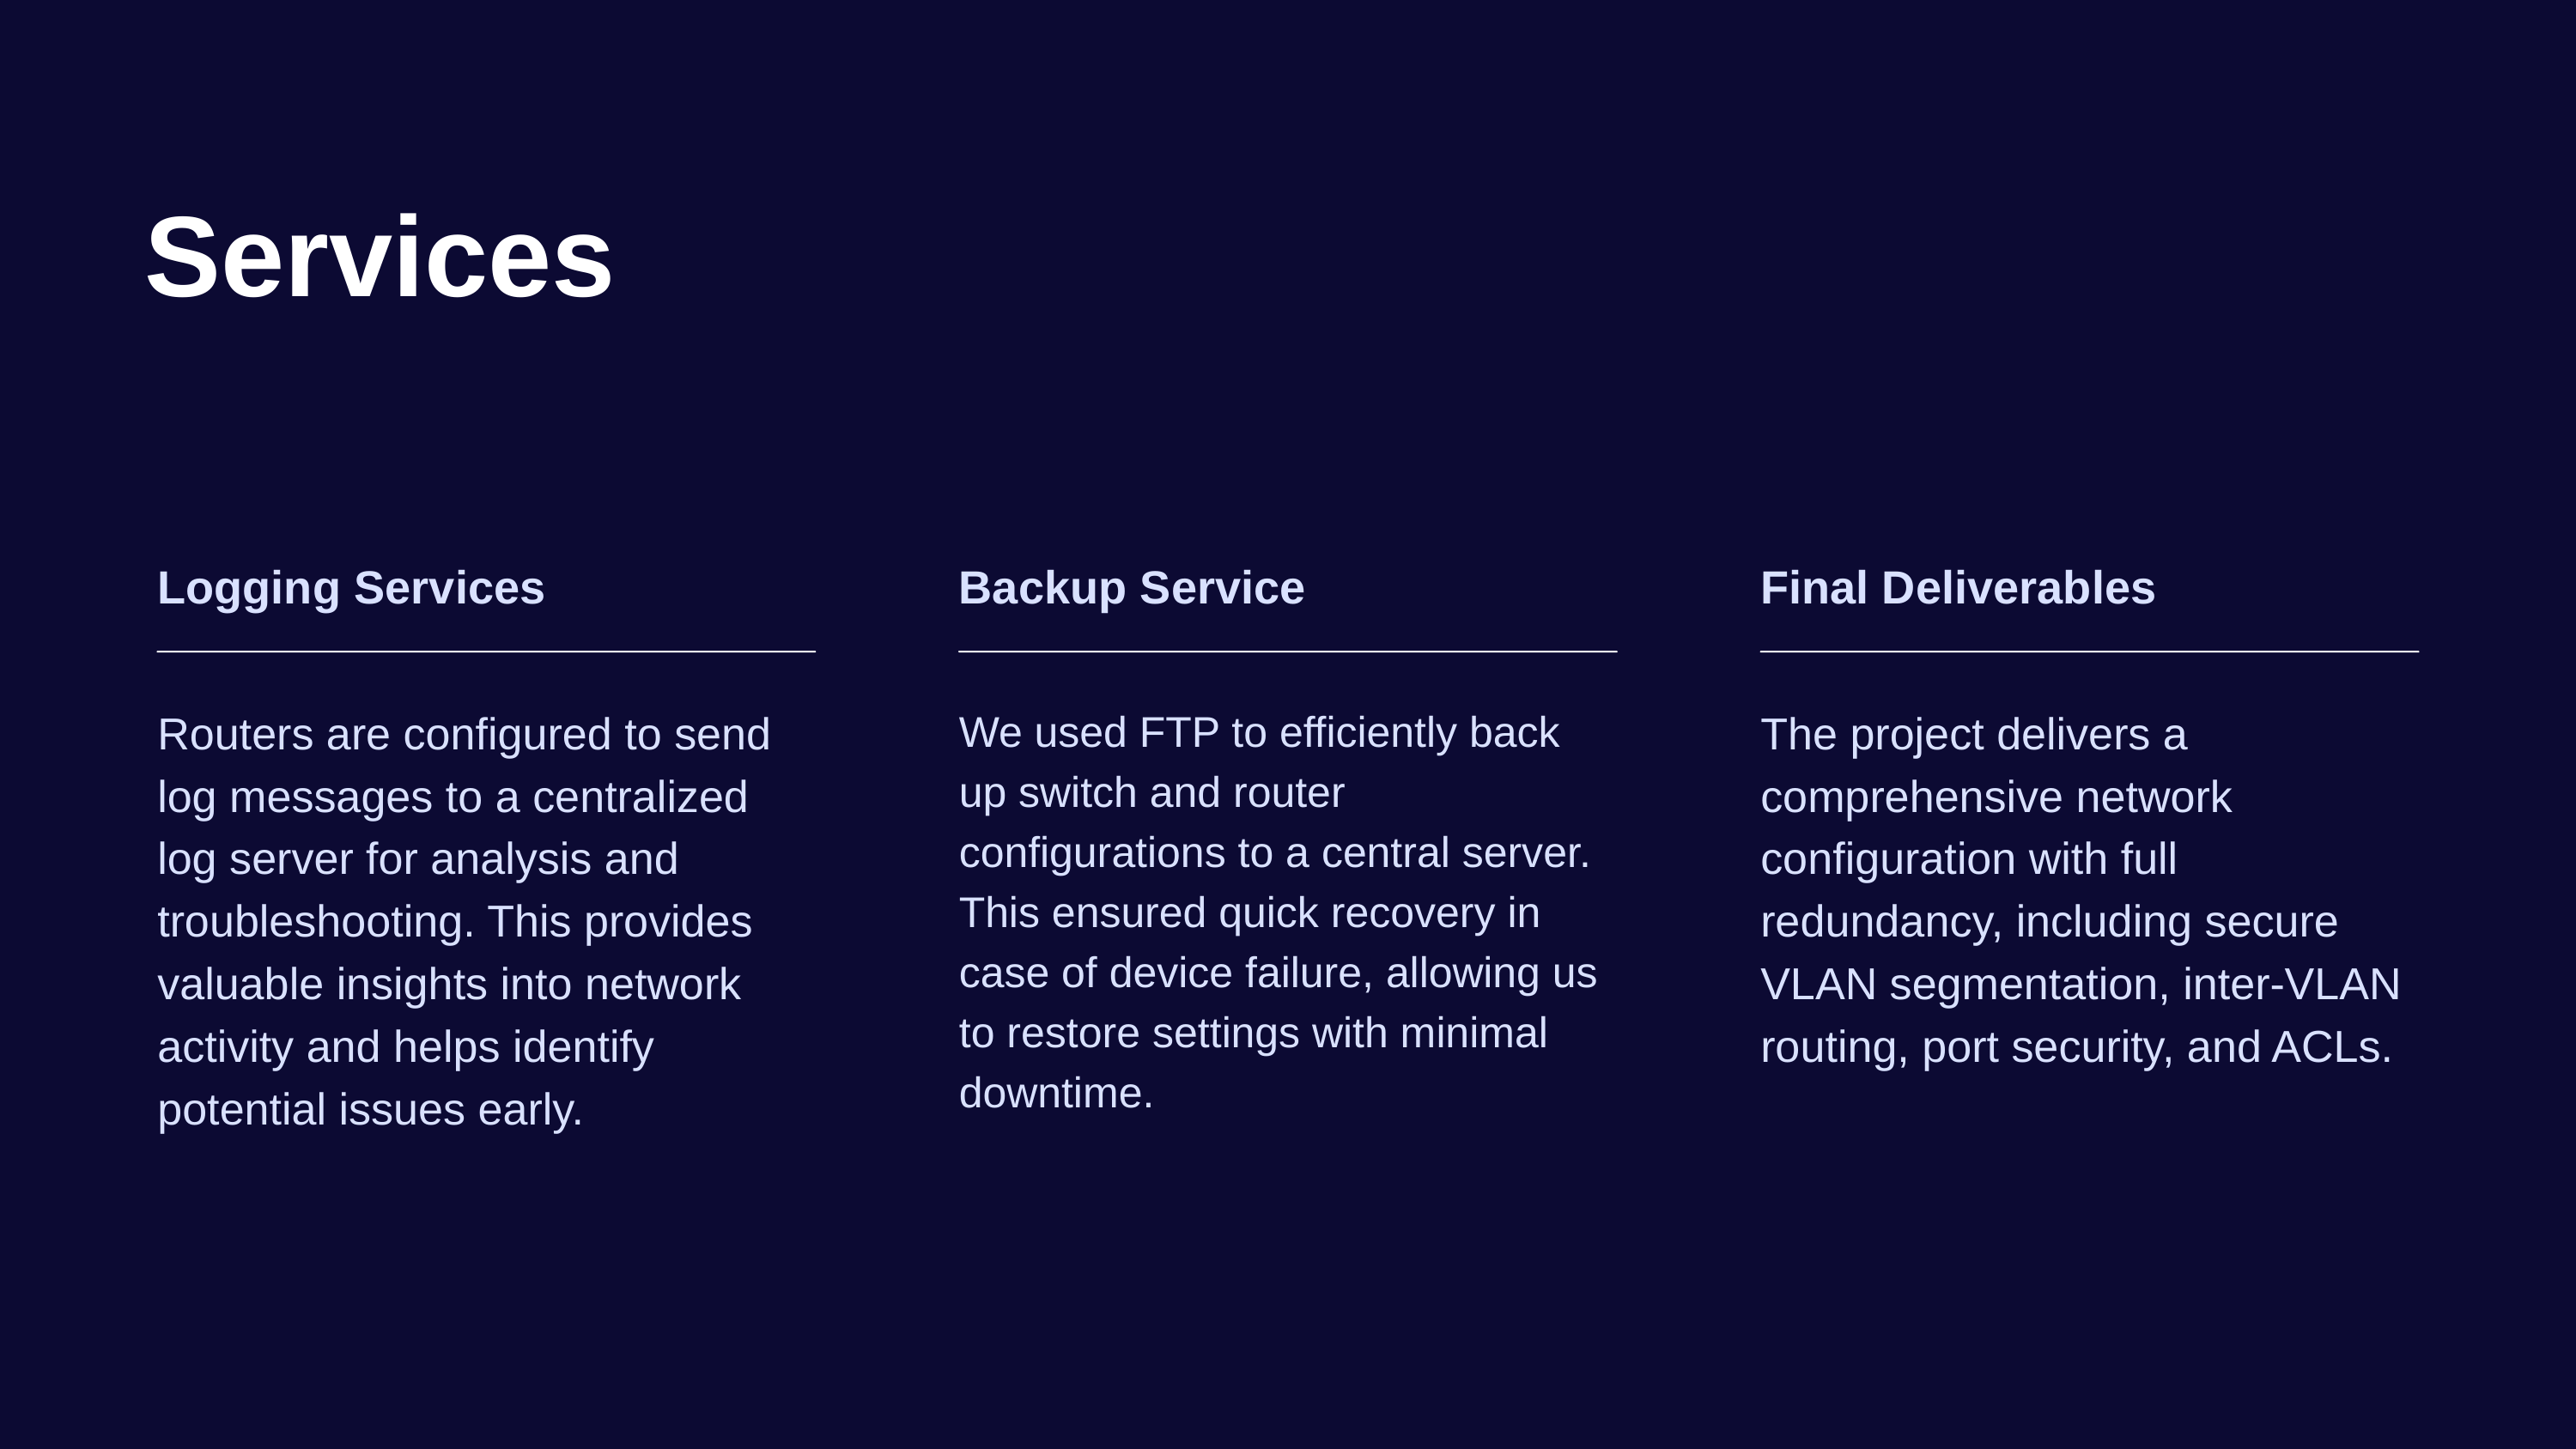

Services
Logging Services

Routers are configured to send log messages to a centralized log server for analysis and troubleshooting. This provides valuable insights into network activity and helps identify potential issues early.
Backup Service

We used FTP to efficiently back up switch and router configurations to a central server. This ensured quick recovery in case of device failure, allowing us to restore settings with minimal downtime.
Final Deliverables

The project delivers a comprehensive network configuration with full redundancy, including secure VLAN segmentation, inter-VLAN routing, port security, and ACLs.